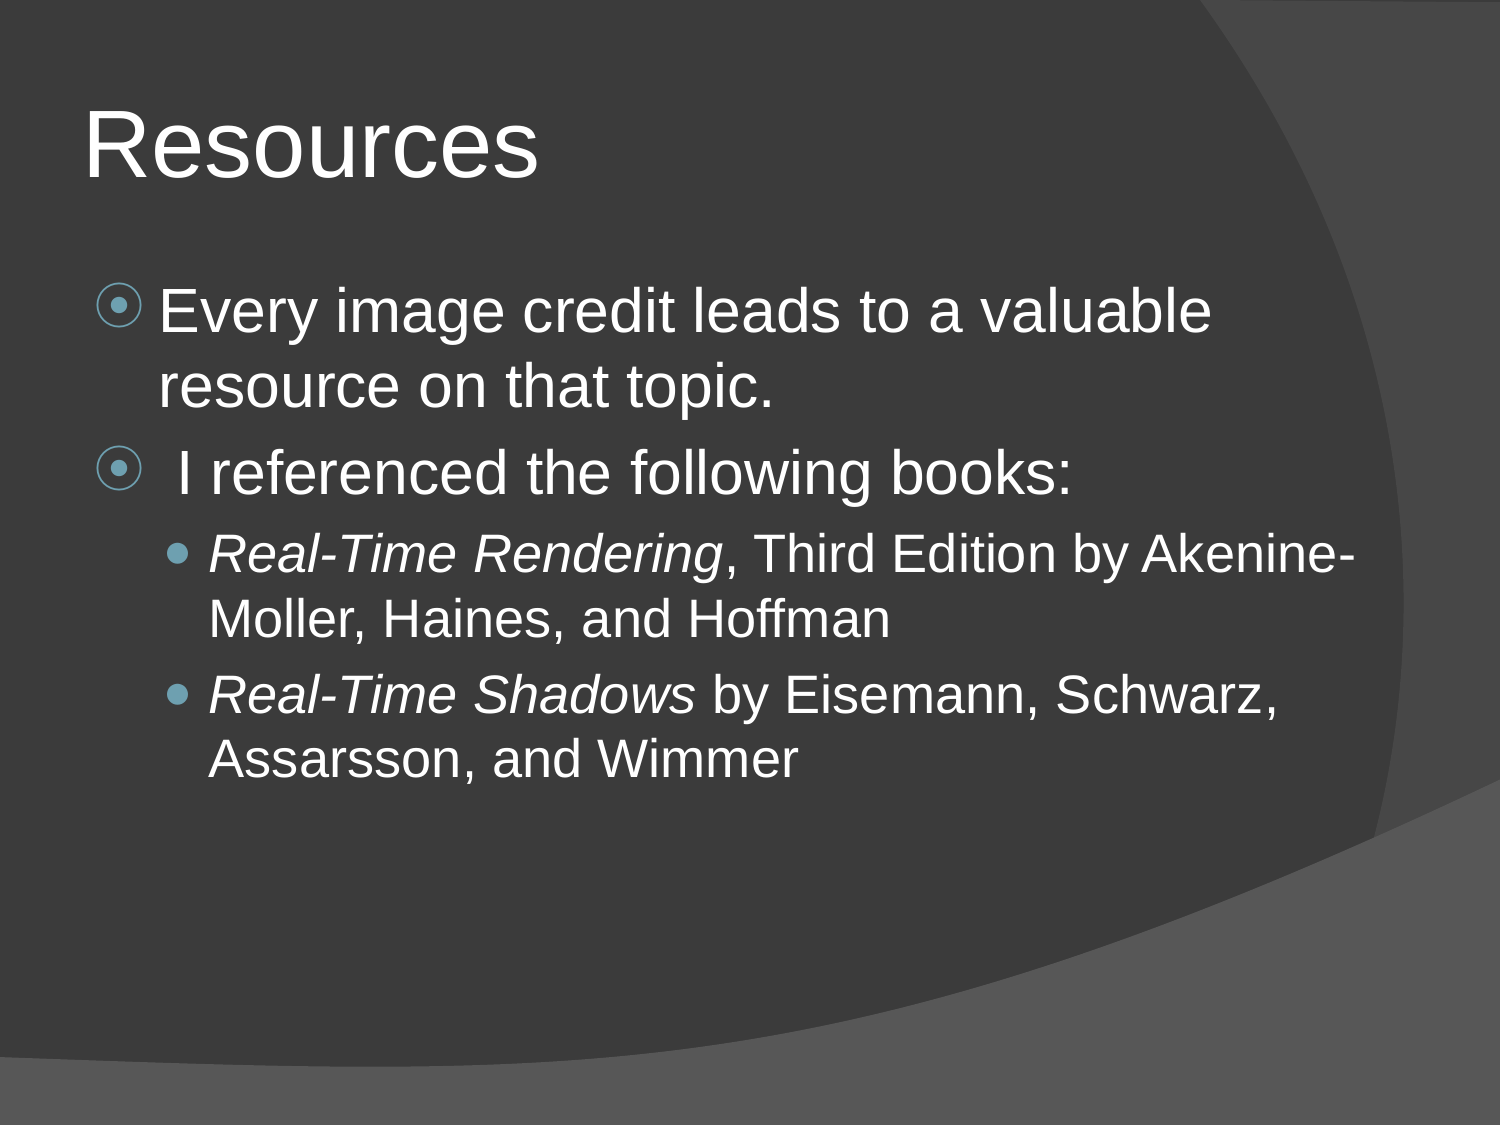

# Resources
Every image credit leads to a valuable resource on that topic.
 I referenced the following books:
Real-Time Rendering, Third Edition by Akenine-Moller, Haines, and Hoffman
Real-Time Shadows by Eisemann, Schwarz, Assarsson, and Wimmer